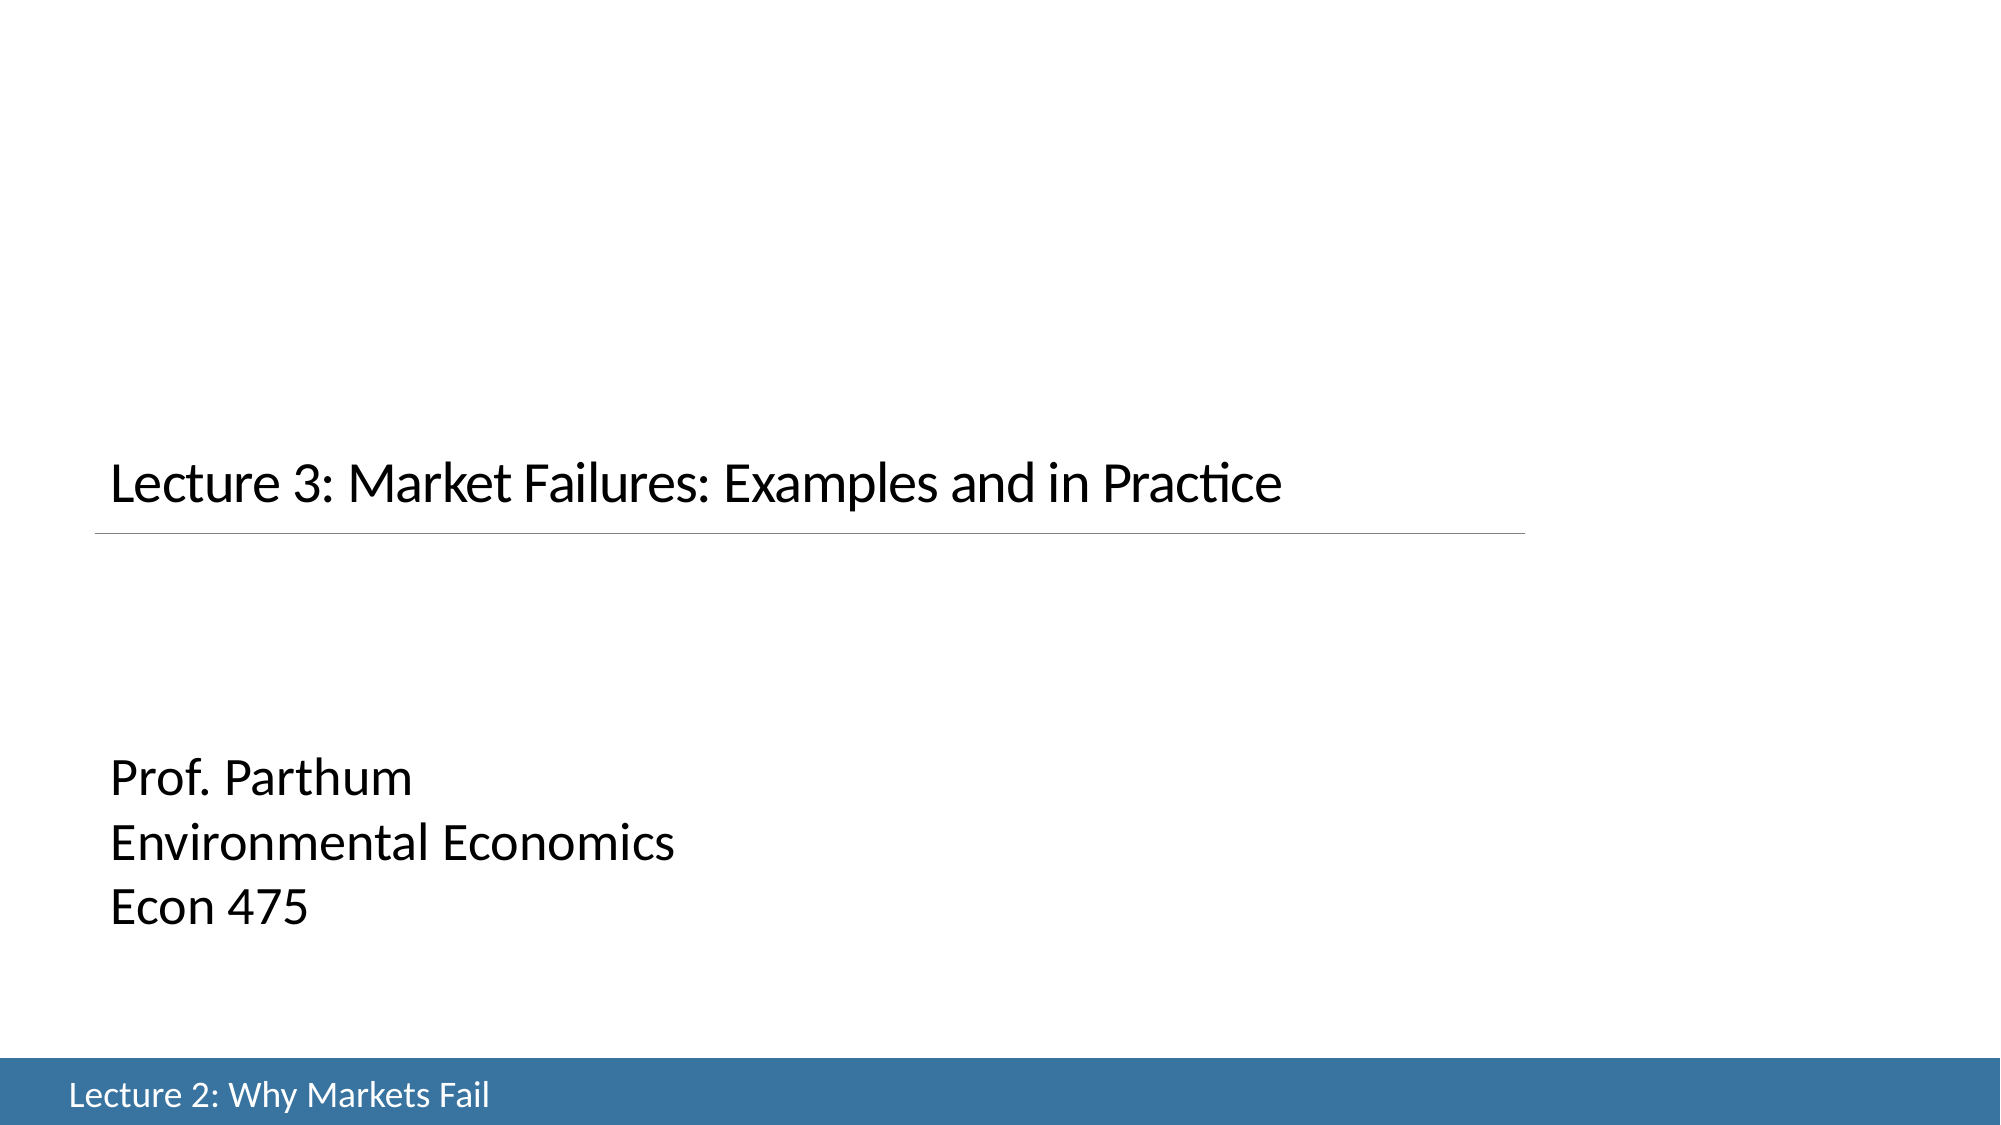

Lecture 3: Market Failures: Examples and in Practice
Prof. Parthum
Environmental Economics
Econ 475